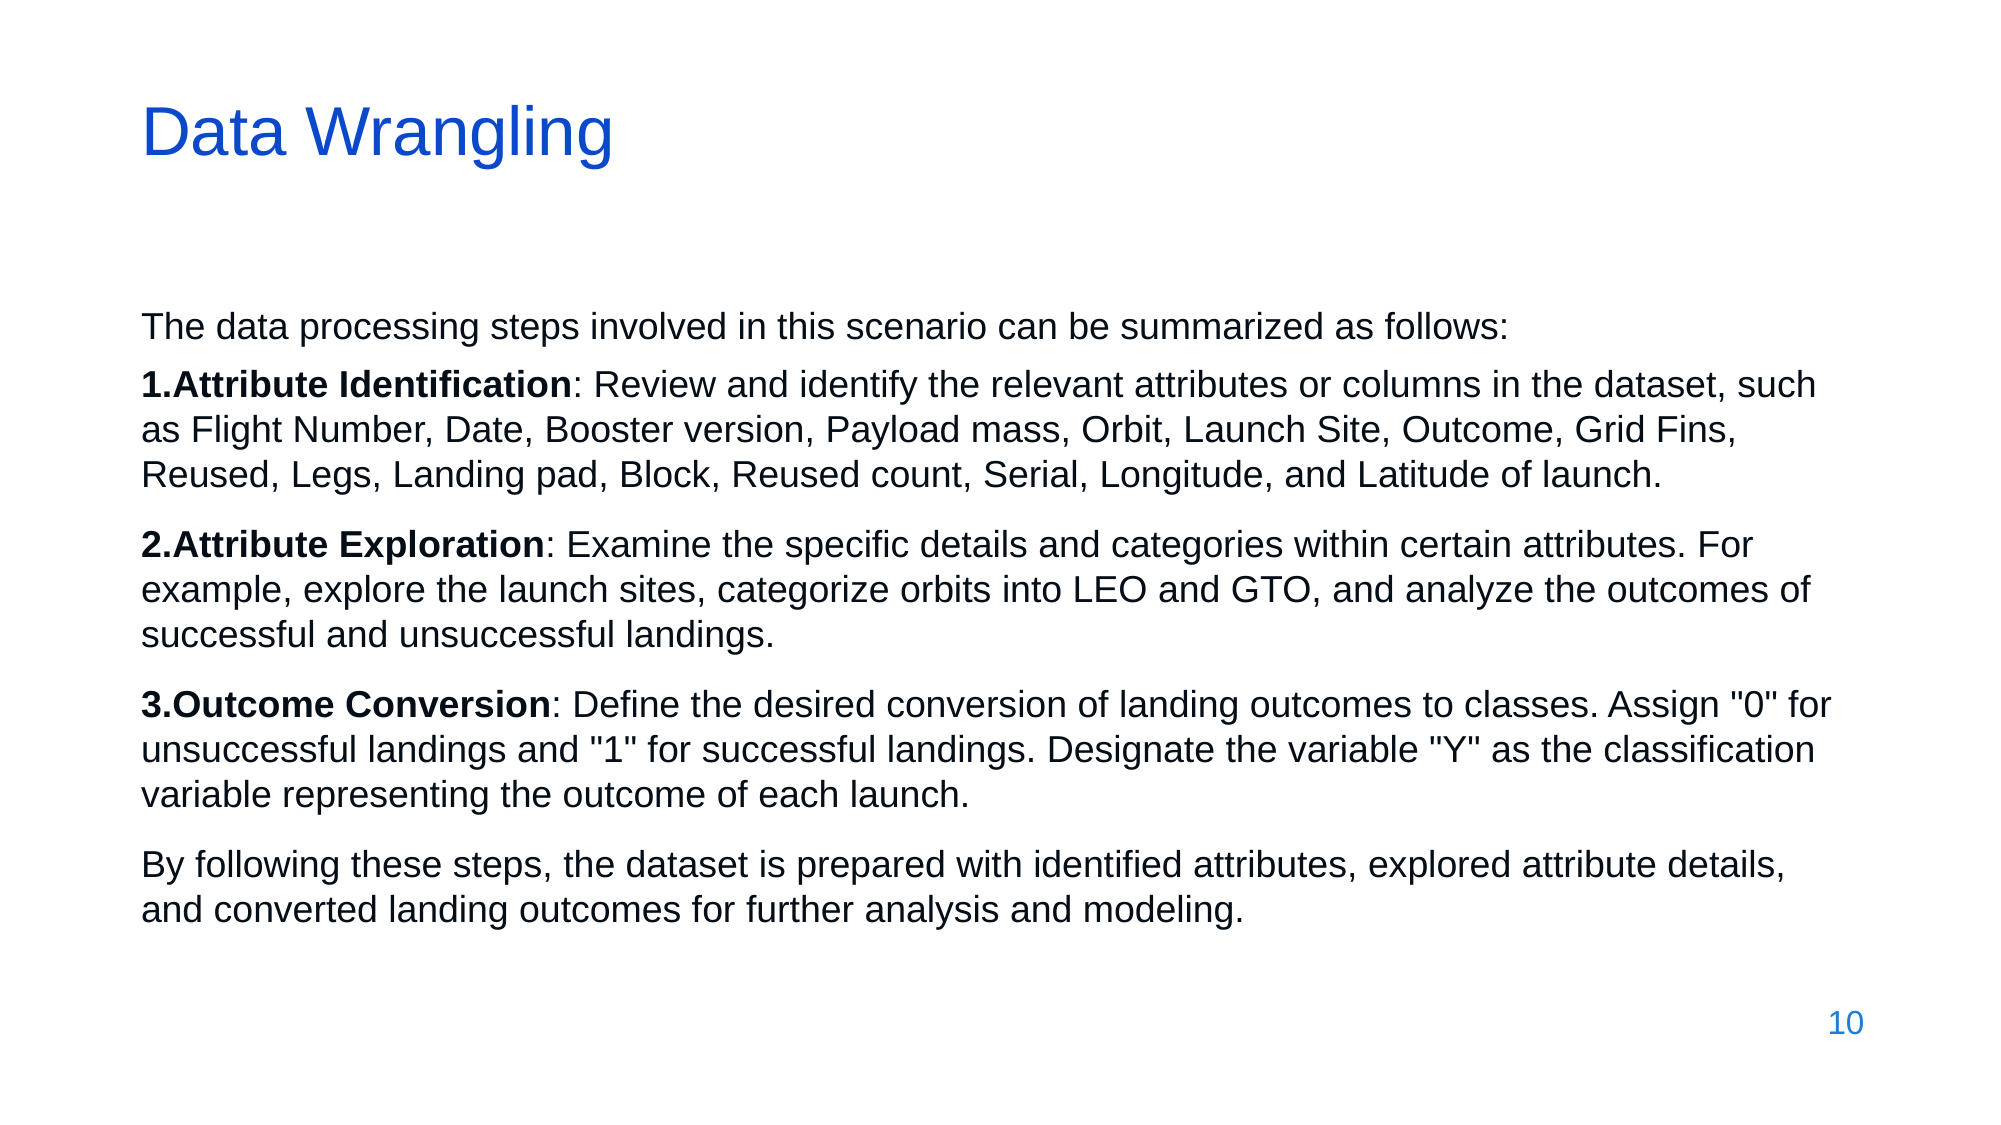

Data Wrangling
The data processing steps involved in this scenario can be summarized as follows:
Attribute Identification: Review and identify the relevant attributes or columns in the dataset, such as Flight Number, Date, Booster version, Payload mass, Orbit, Launch Site, Outcome, Grid Fins, Reused, Legs, Landing pad, Block, Reused count, Serial, Longitude, and Latitude of launch.
Attribute Exploration: Examine the specific details and categories within certain attributes. For example, explore the launch sites, categorize orbits into LEO and GTO, and analyze the outcomes of successful and unsuccessful landings.
Outcome Conversion: Define the desired conversion of landing outcomes to classes. Assign "0" for unsuccessful landings and "1" for successful landings. Designate the variable "Y" as the classification variable representing the outcome of each launch.
By following these steps, the dataset is prepared with identified attributes, explored attribute details, and converted landing outcomes for further analysis and modeling.

10